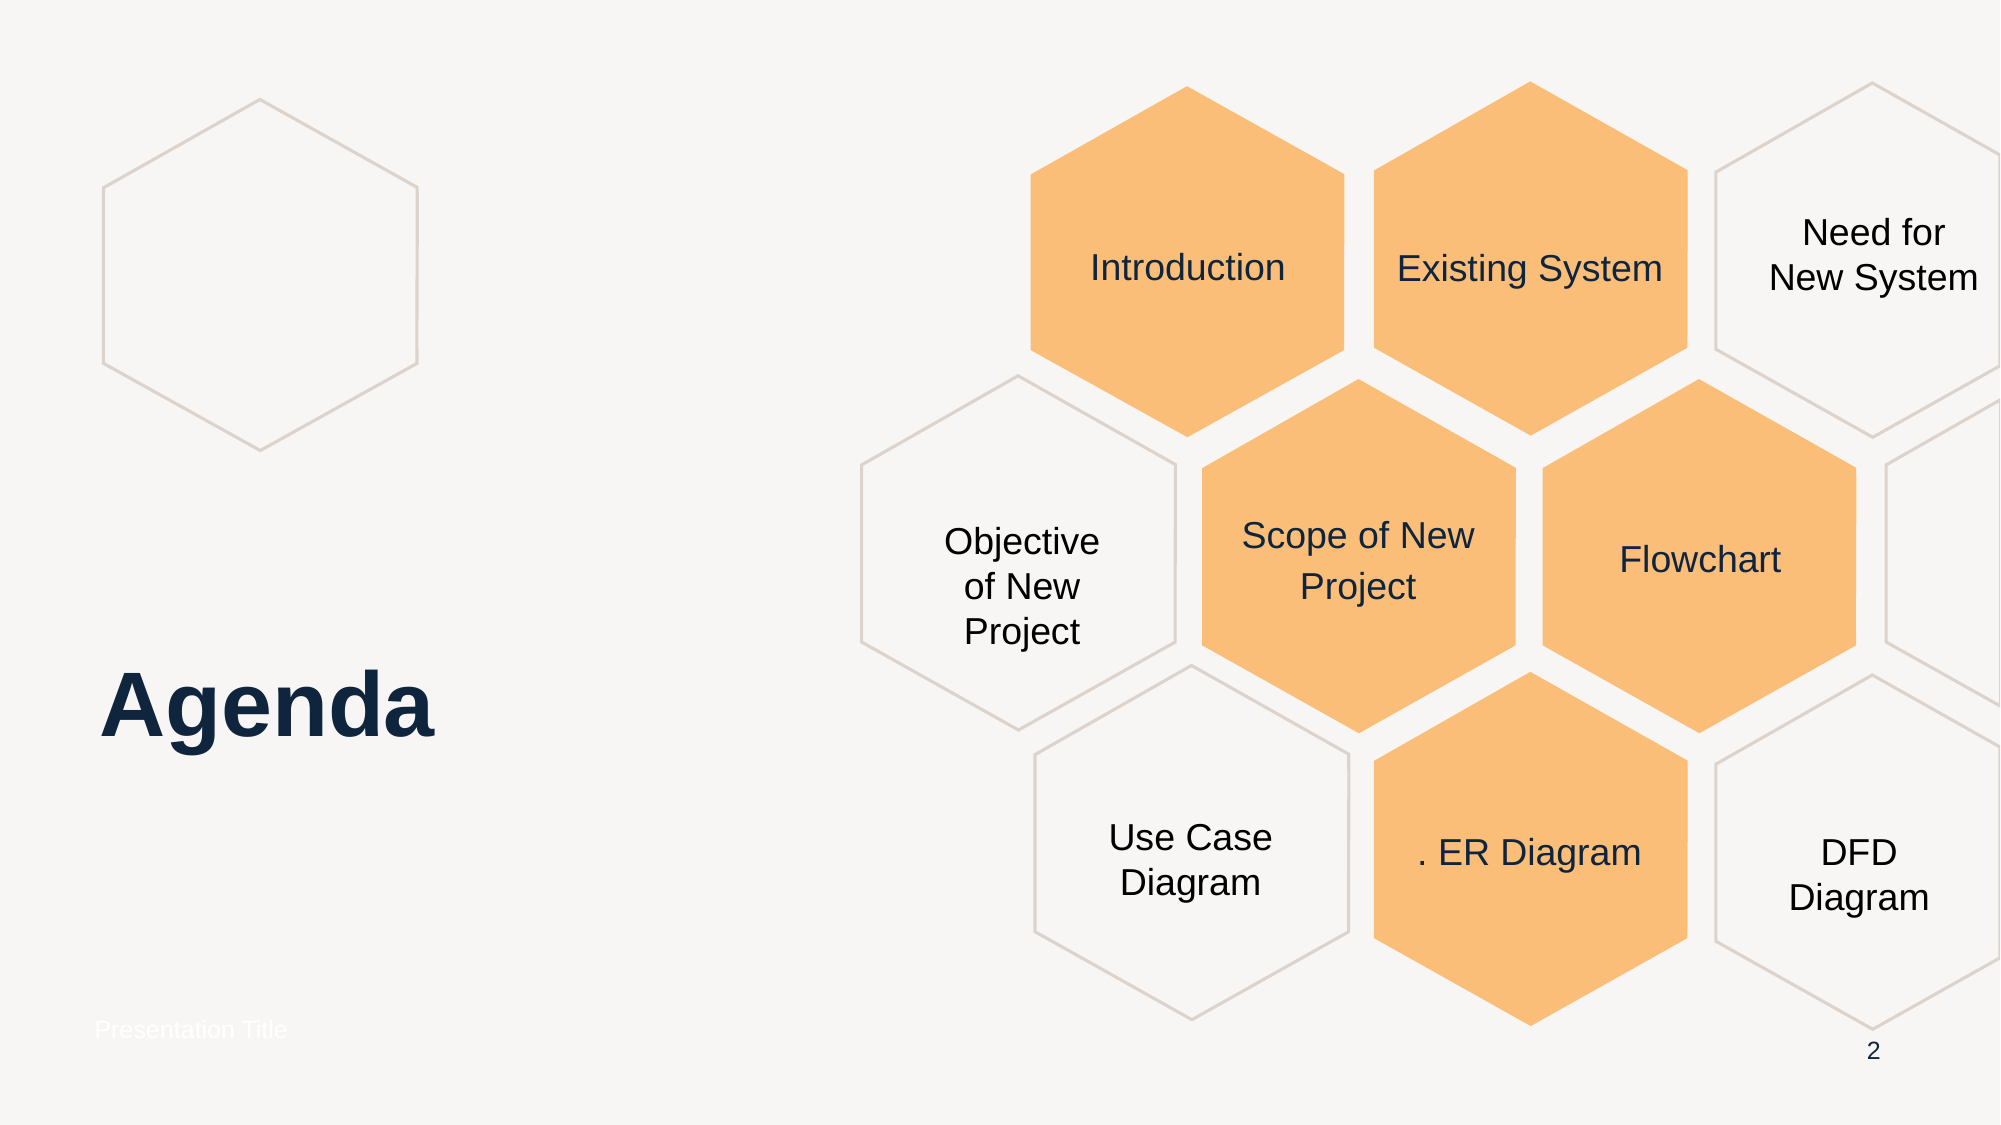

Existing System
Introduction
Need for New System

Flowchart
Scope of New Project
Objective of New Project
# Agenda
. ER Diagram
Use Case Diagram

DFD Diagram

Presentation Title
2